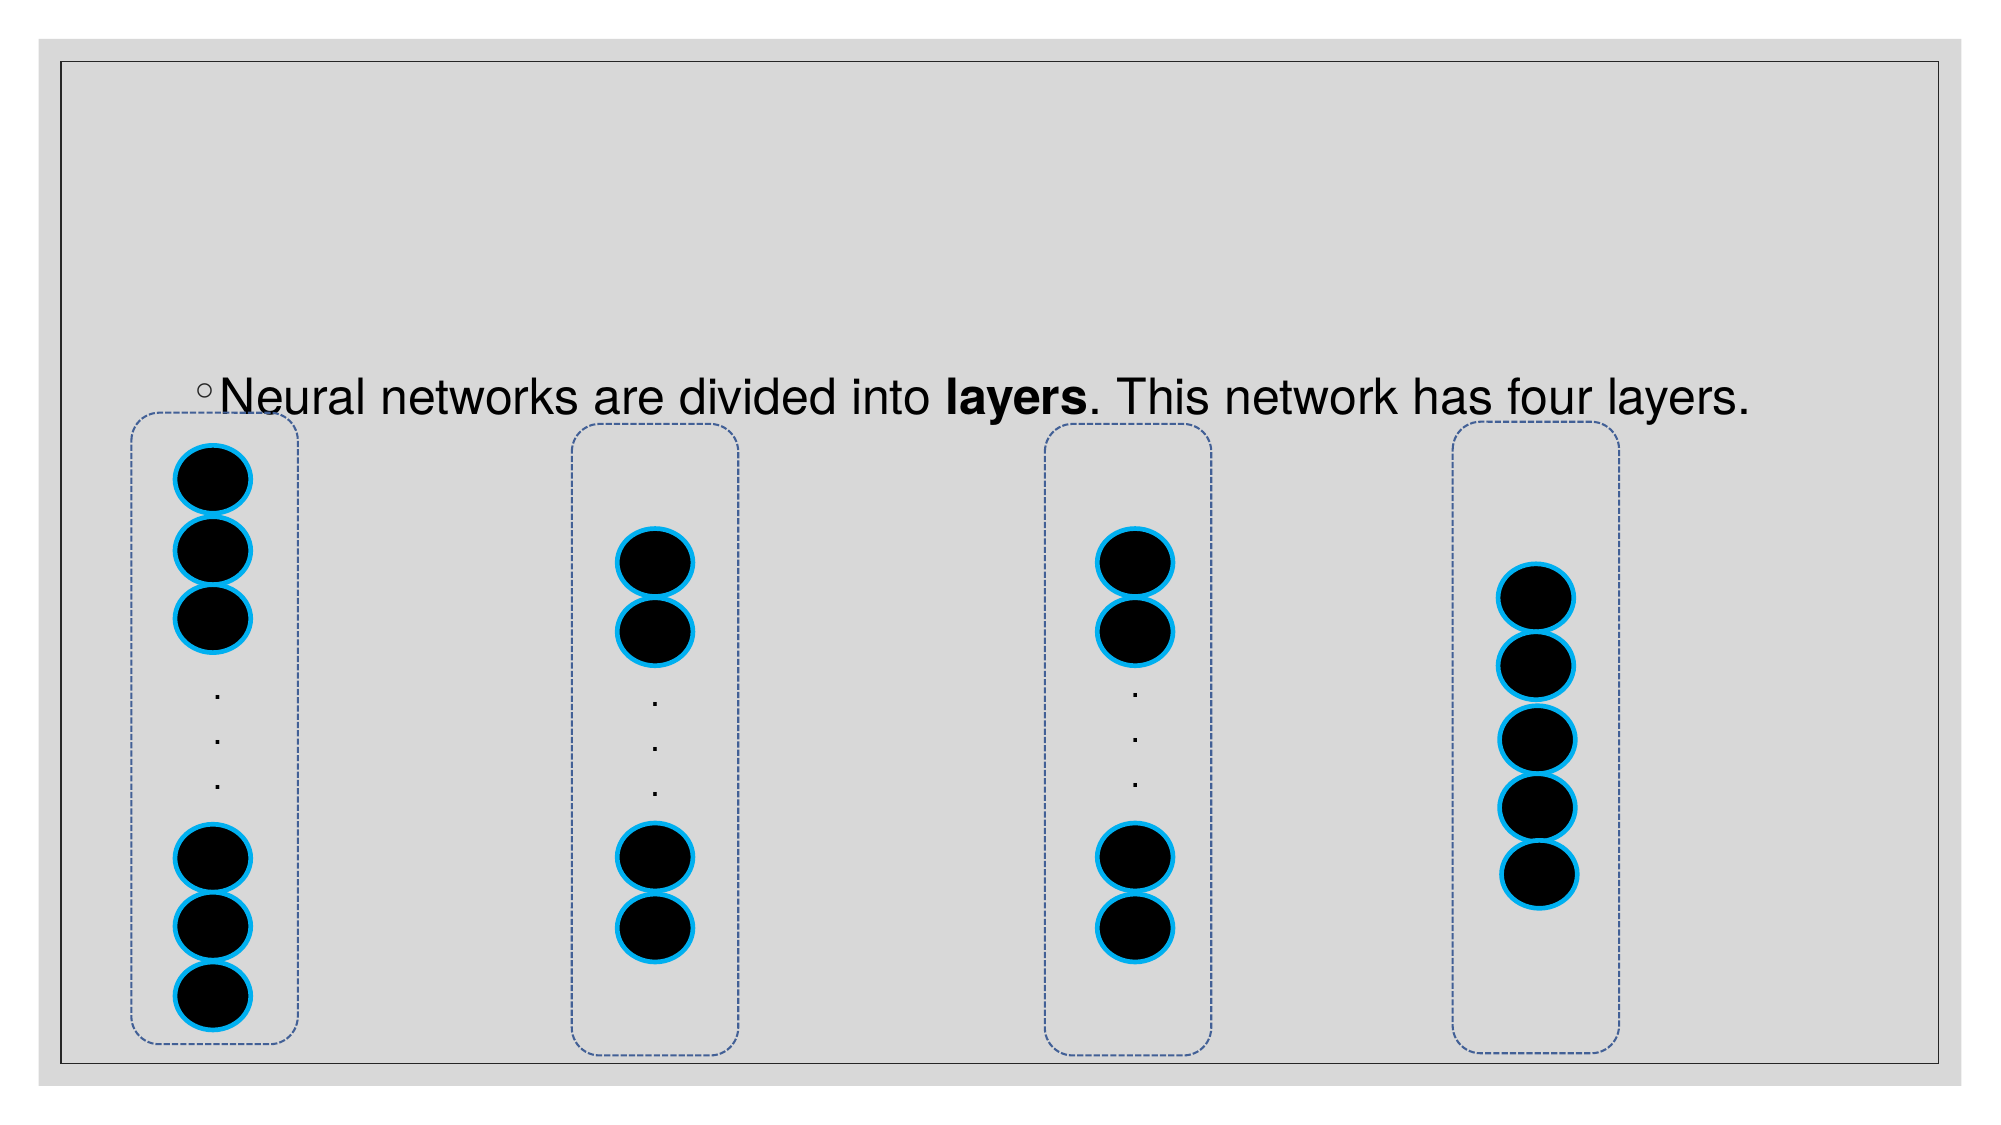

Neural networks are divided into layers. This network has four layers.

.
.
.

.
.
.

.
.
.